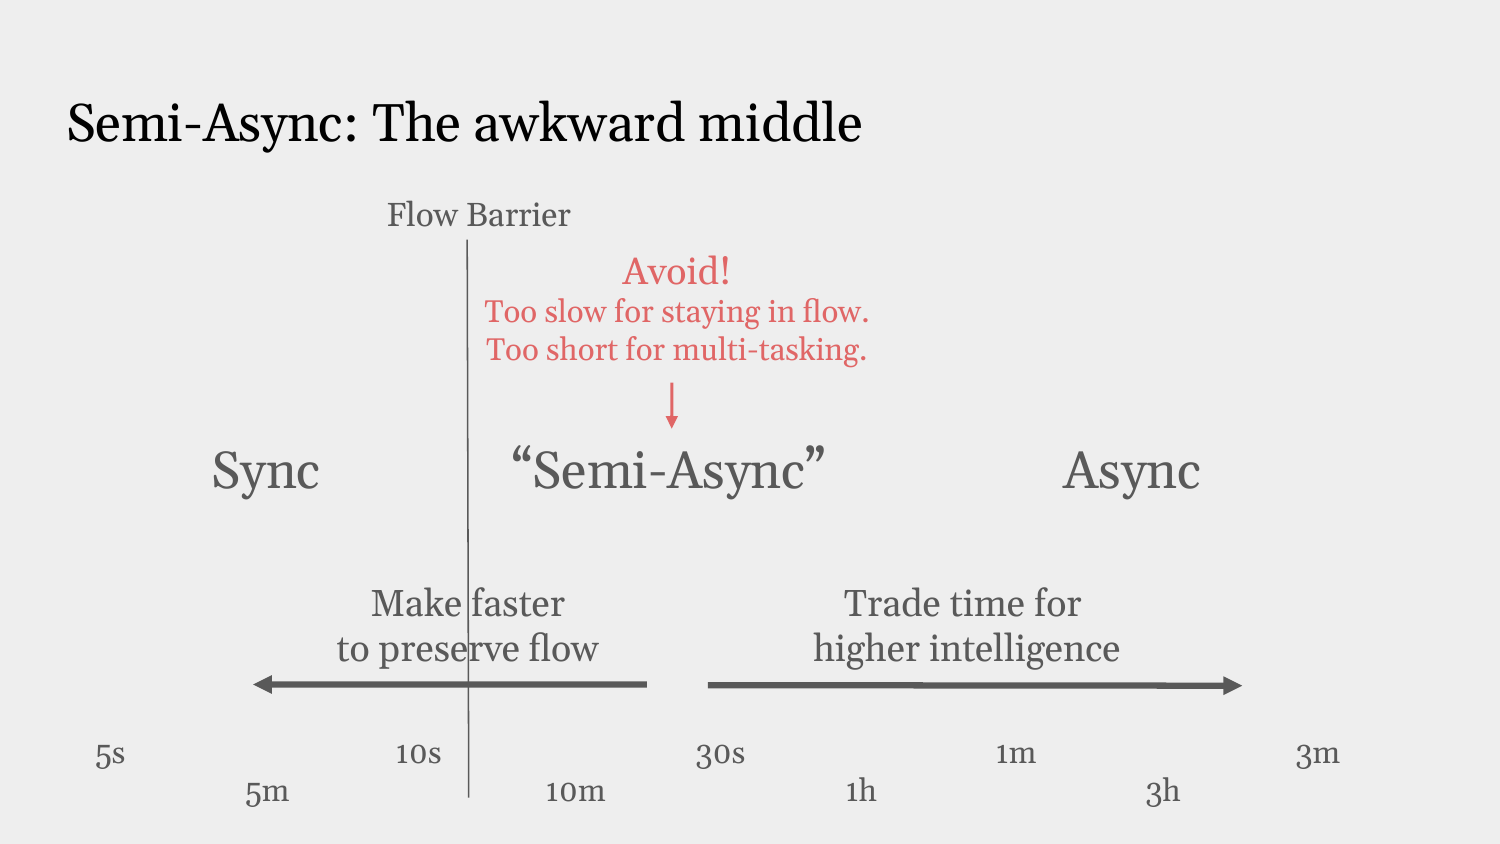

# Semi-Async: The awkward middle
Flow Barrier
Avoid!
Too slow for staying in flow.
Too short for multi-tasking.

Sync
“Semi-Async”
Async
Make faster
to preserve flow
Trade time for
higher intelligence
5s		10s		30s		1m		3m		5m		10m		1h		3h